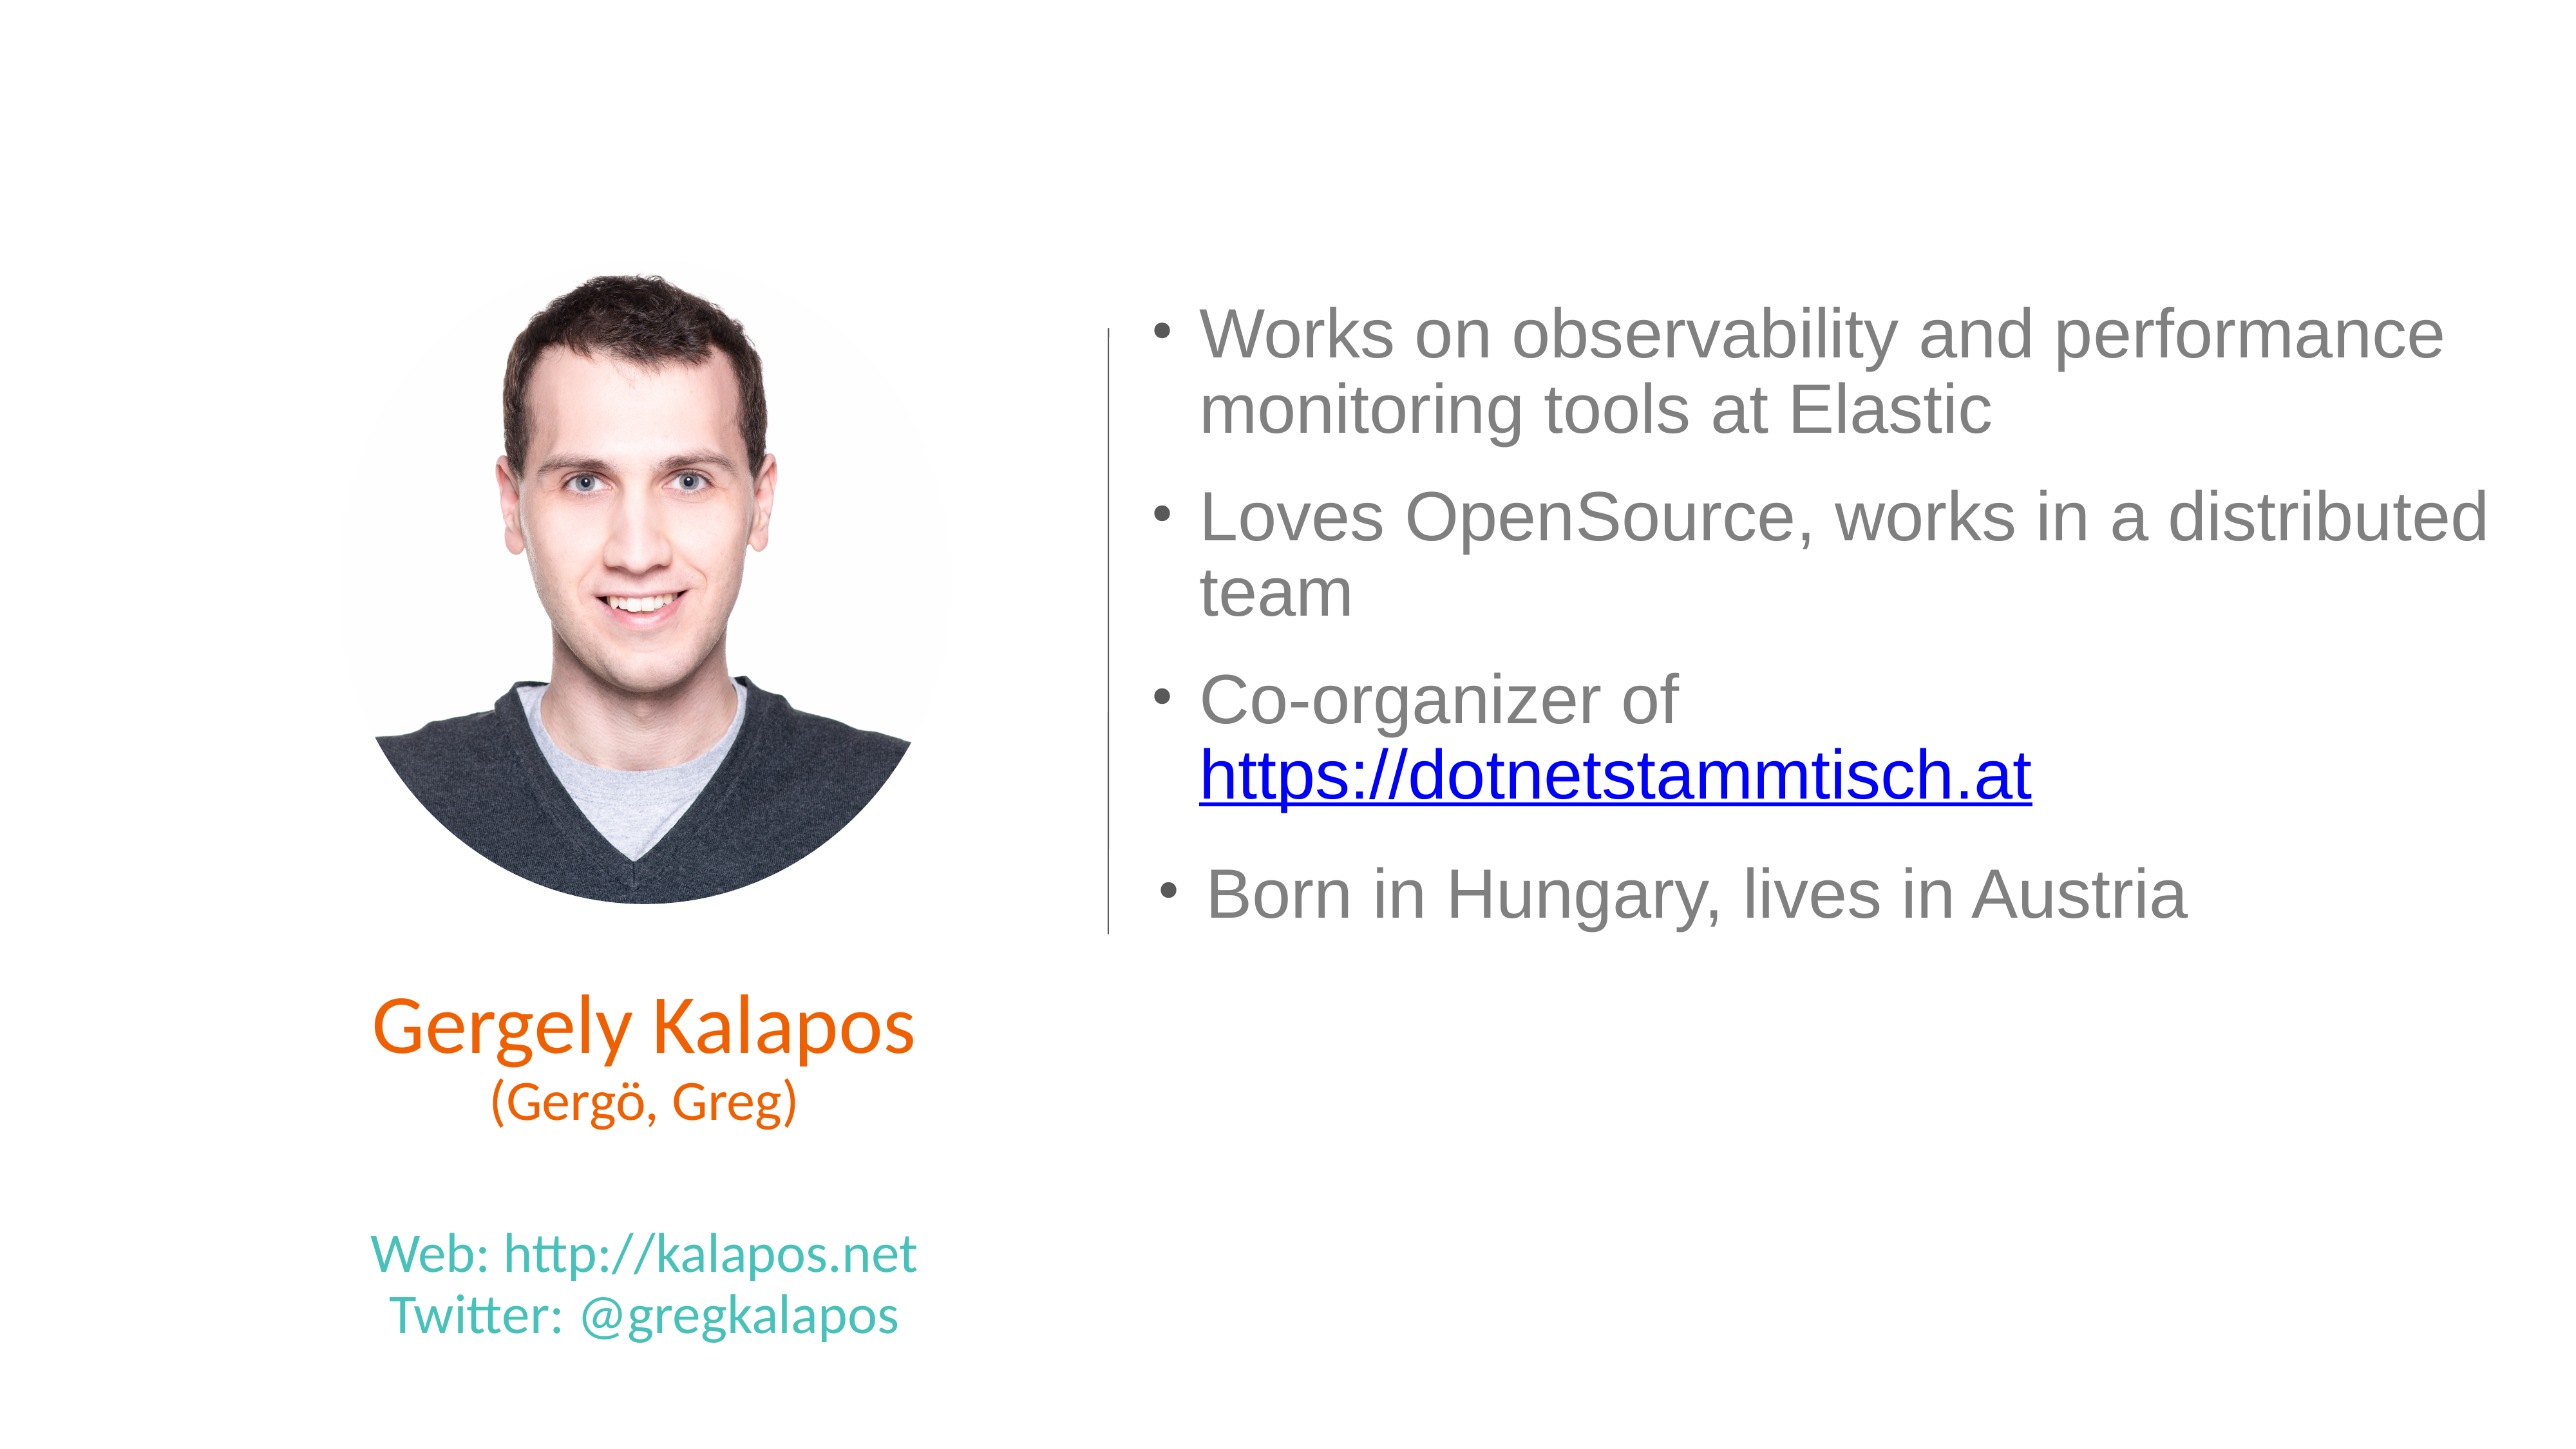

Works on observability and performance monitoring tools at Elastic
Loves OpenSource, works in a distributed team
Co-organizer of https://dotnetstammtisch.at

Born in Hungary, lives in Austria
# Gergely Kalapos (Gergö, Greg) Web: http://kalapos.net Twitter: @gregkalapos